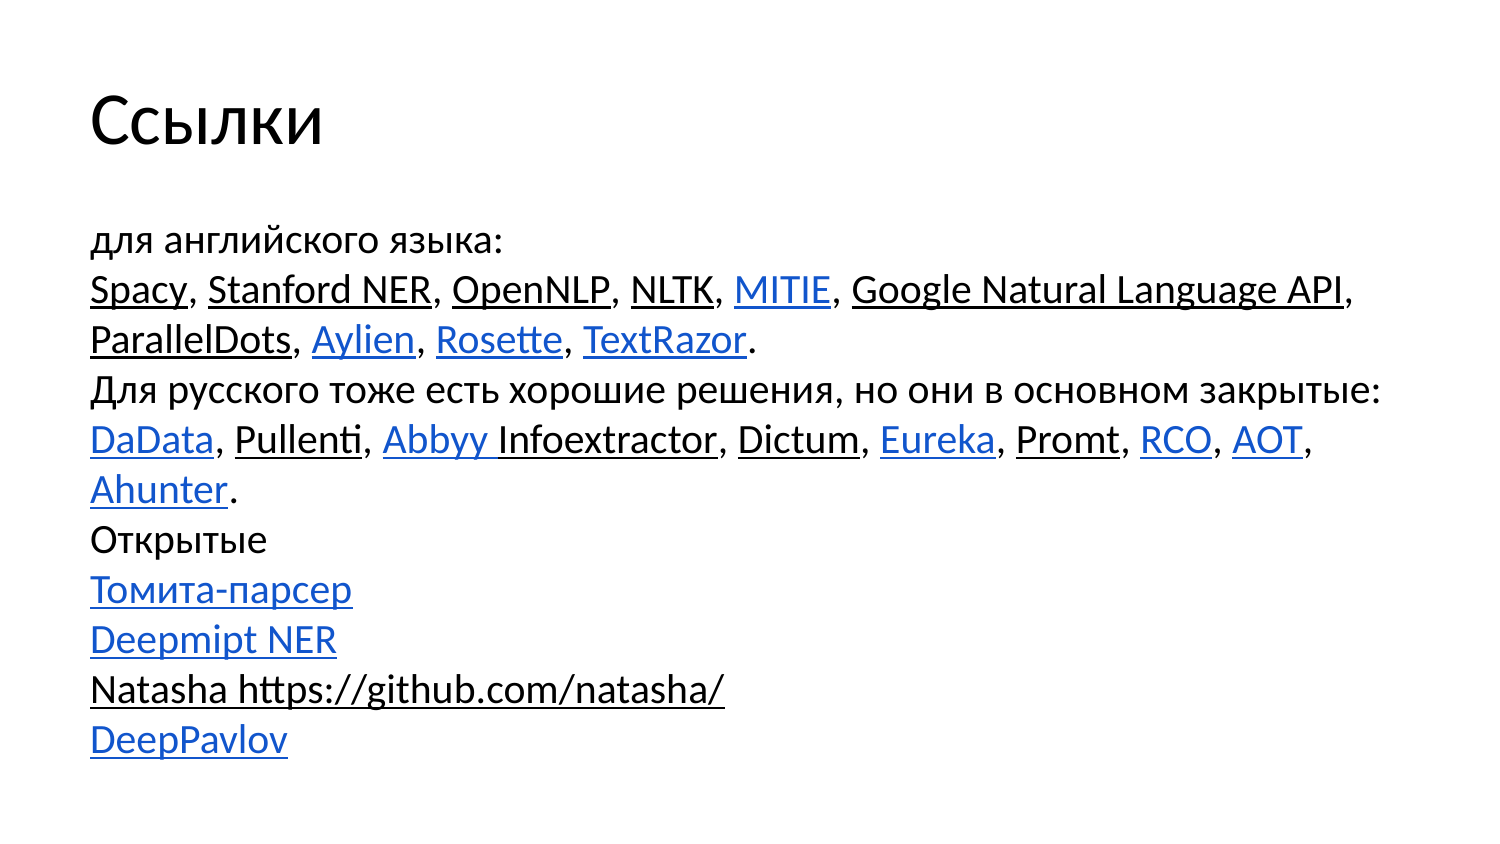

# Ссылки
для английского языка:
Spacy, Stanford NER, OpenNLP, NLTK, MITIE, Google Natural Language API, ParallelDots, Aylien, Rosette, TextRazor.
Для русского тоже есть хорошие решения, но они в основном закрытые: DaData, Pullenti, Abbyy Infoextractor, Dictum, Eureka, Promt, RCO, AOT, Ahunter.
Открытые
Томита-парсер
Deepmipt NER
Natasha https://github.com/natasha/
DeepPavlov